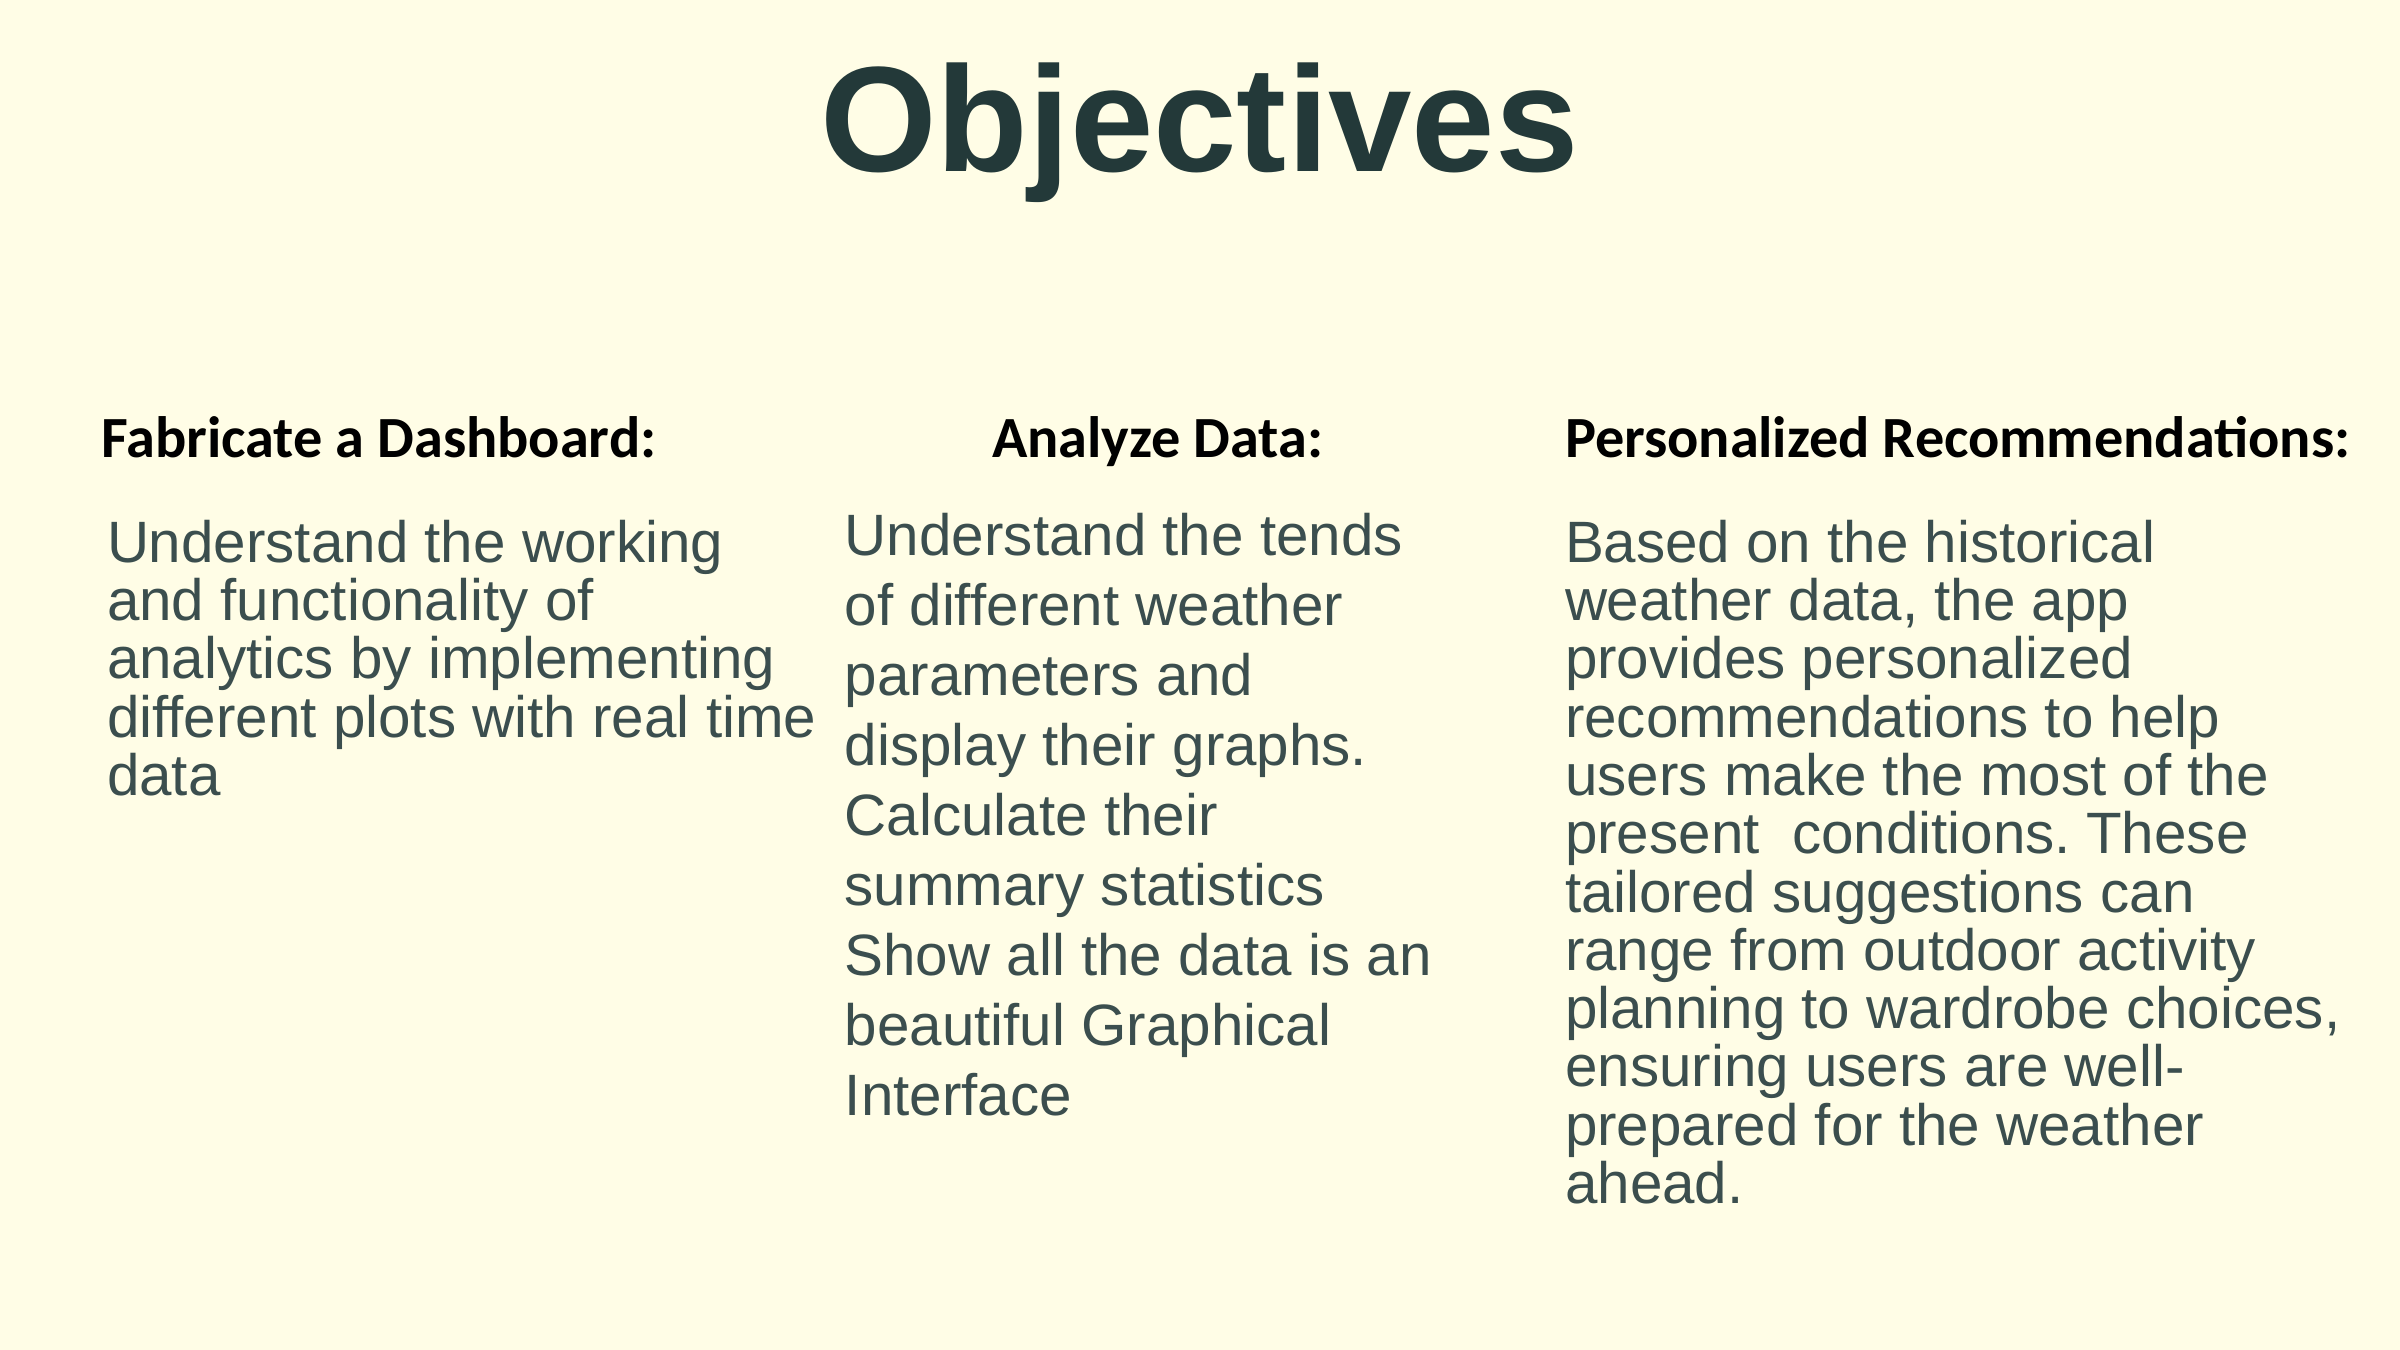

Objectives
Fabricate a Dashboard:
Analyze Data:
Personalized Recommendations:
Understand the tends of different weather parameters and display their graphs. Calculate their summary statistics
Show all the data is an beautiful Graphical Interface

Understand the working and functionality of analytics by implementing different plots with real time data
Based on the historical weather data, the app provides personalized recommendations to help users make the most of the present  conditions. These tailored suggestions can range from outdoor activity planning to wardrobe choices, ensuring users are well-prepared for the weather ahead.